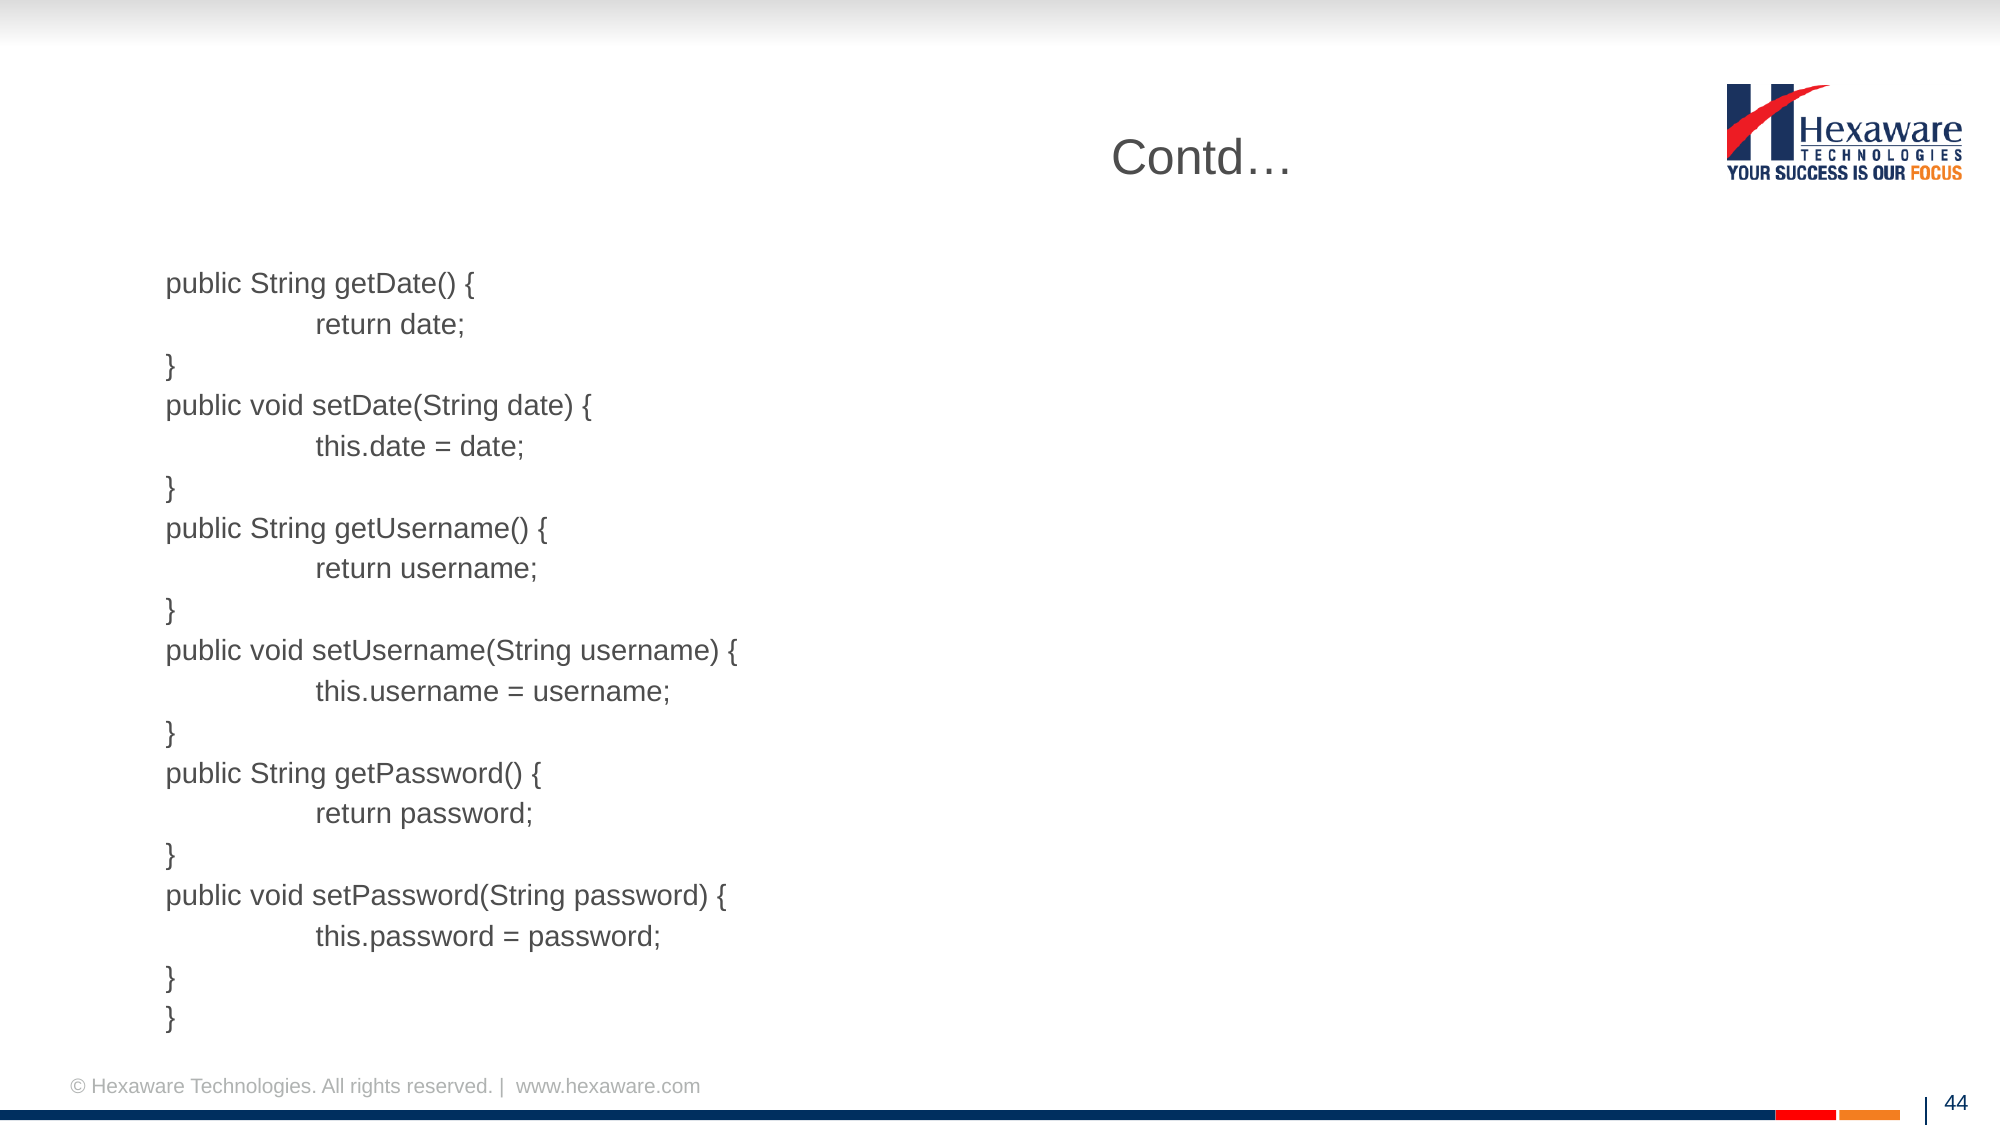

# Contd…
public String getDate() {
	return date;
}
public void setDate(String date) {
	this.date = date;
}
public String getUsername() {
	return username;
}
public void setUsername(String username) {
	this.username = username;
}
public String getPassword() {
	return password;
}
public void setPassword(String password) {
	this.password = password;
}
}